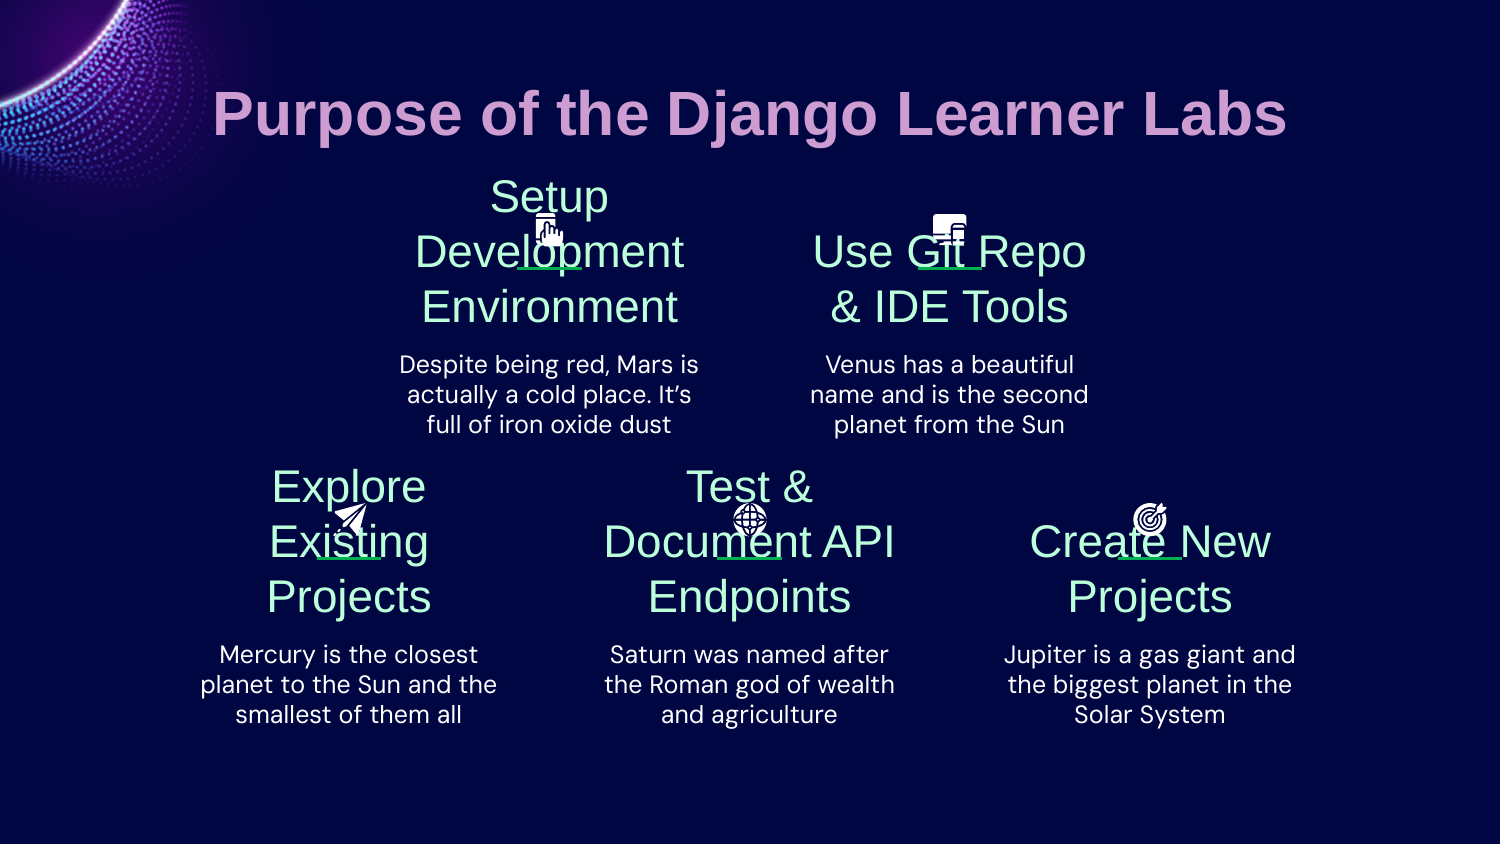

# Purpose of the Django Learner Labs

Setup Development Environment
Use Git Repo & IDE Tools
Despite being red, Mars is actually a cold place. It’s full of iron oxide dust
Venus has a beautiful name and is the second planet from the Sun

Explore Existing Projects
Test & Document API Endpoints
Create New Projects
Mercury is the closest planet to the Sun and the smallest of them all
Saturn was named after the Roman god of wealth and agriculture
Jupiter is a gas giant and the biggest planet in the Solar System